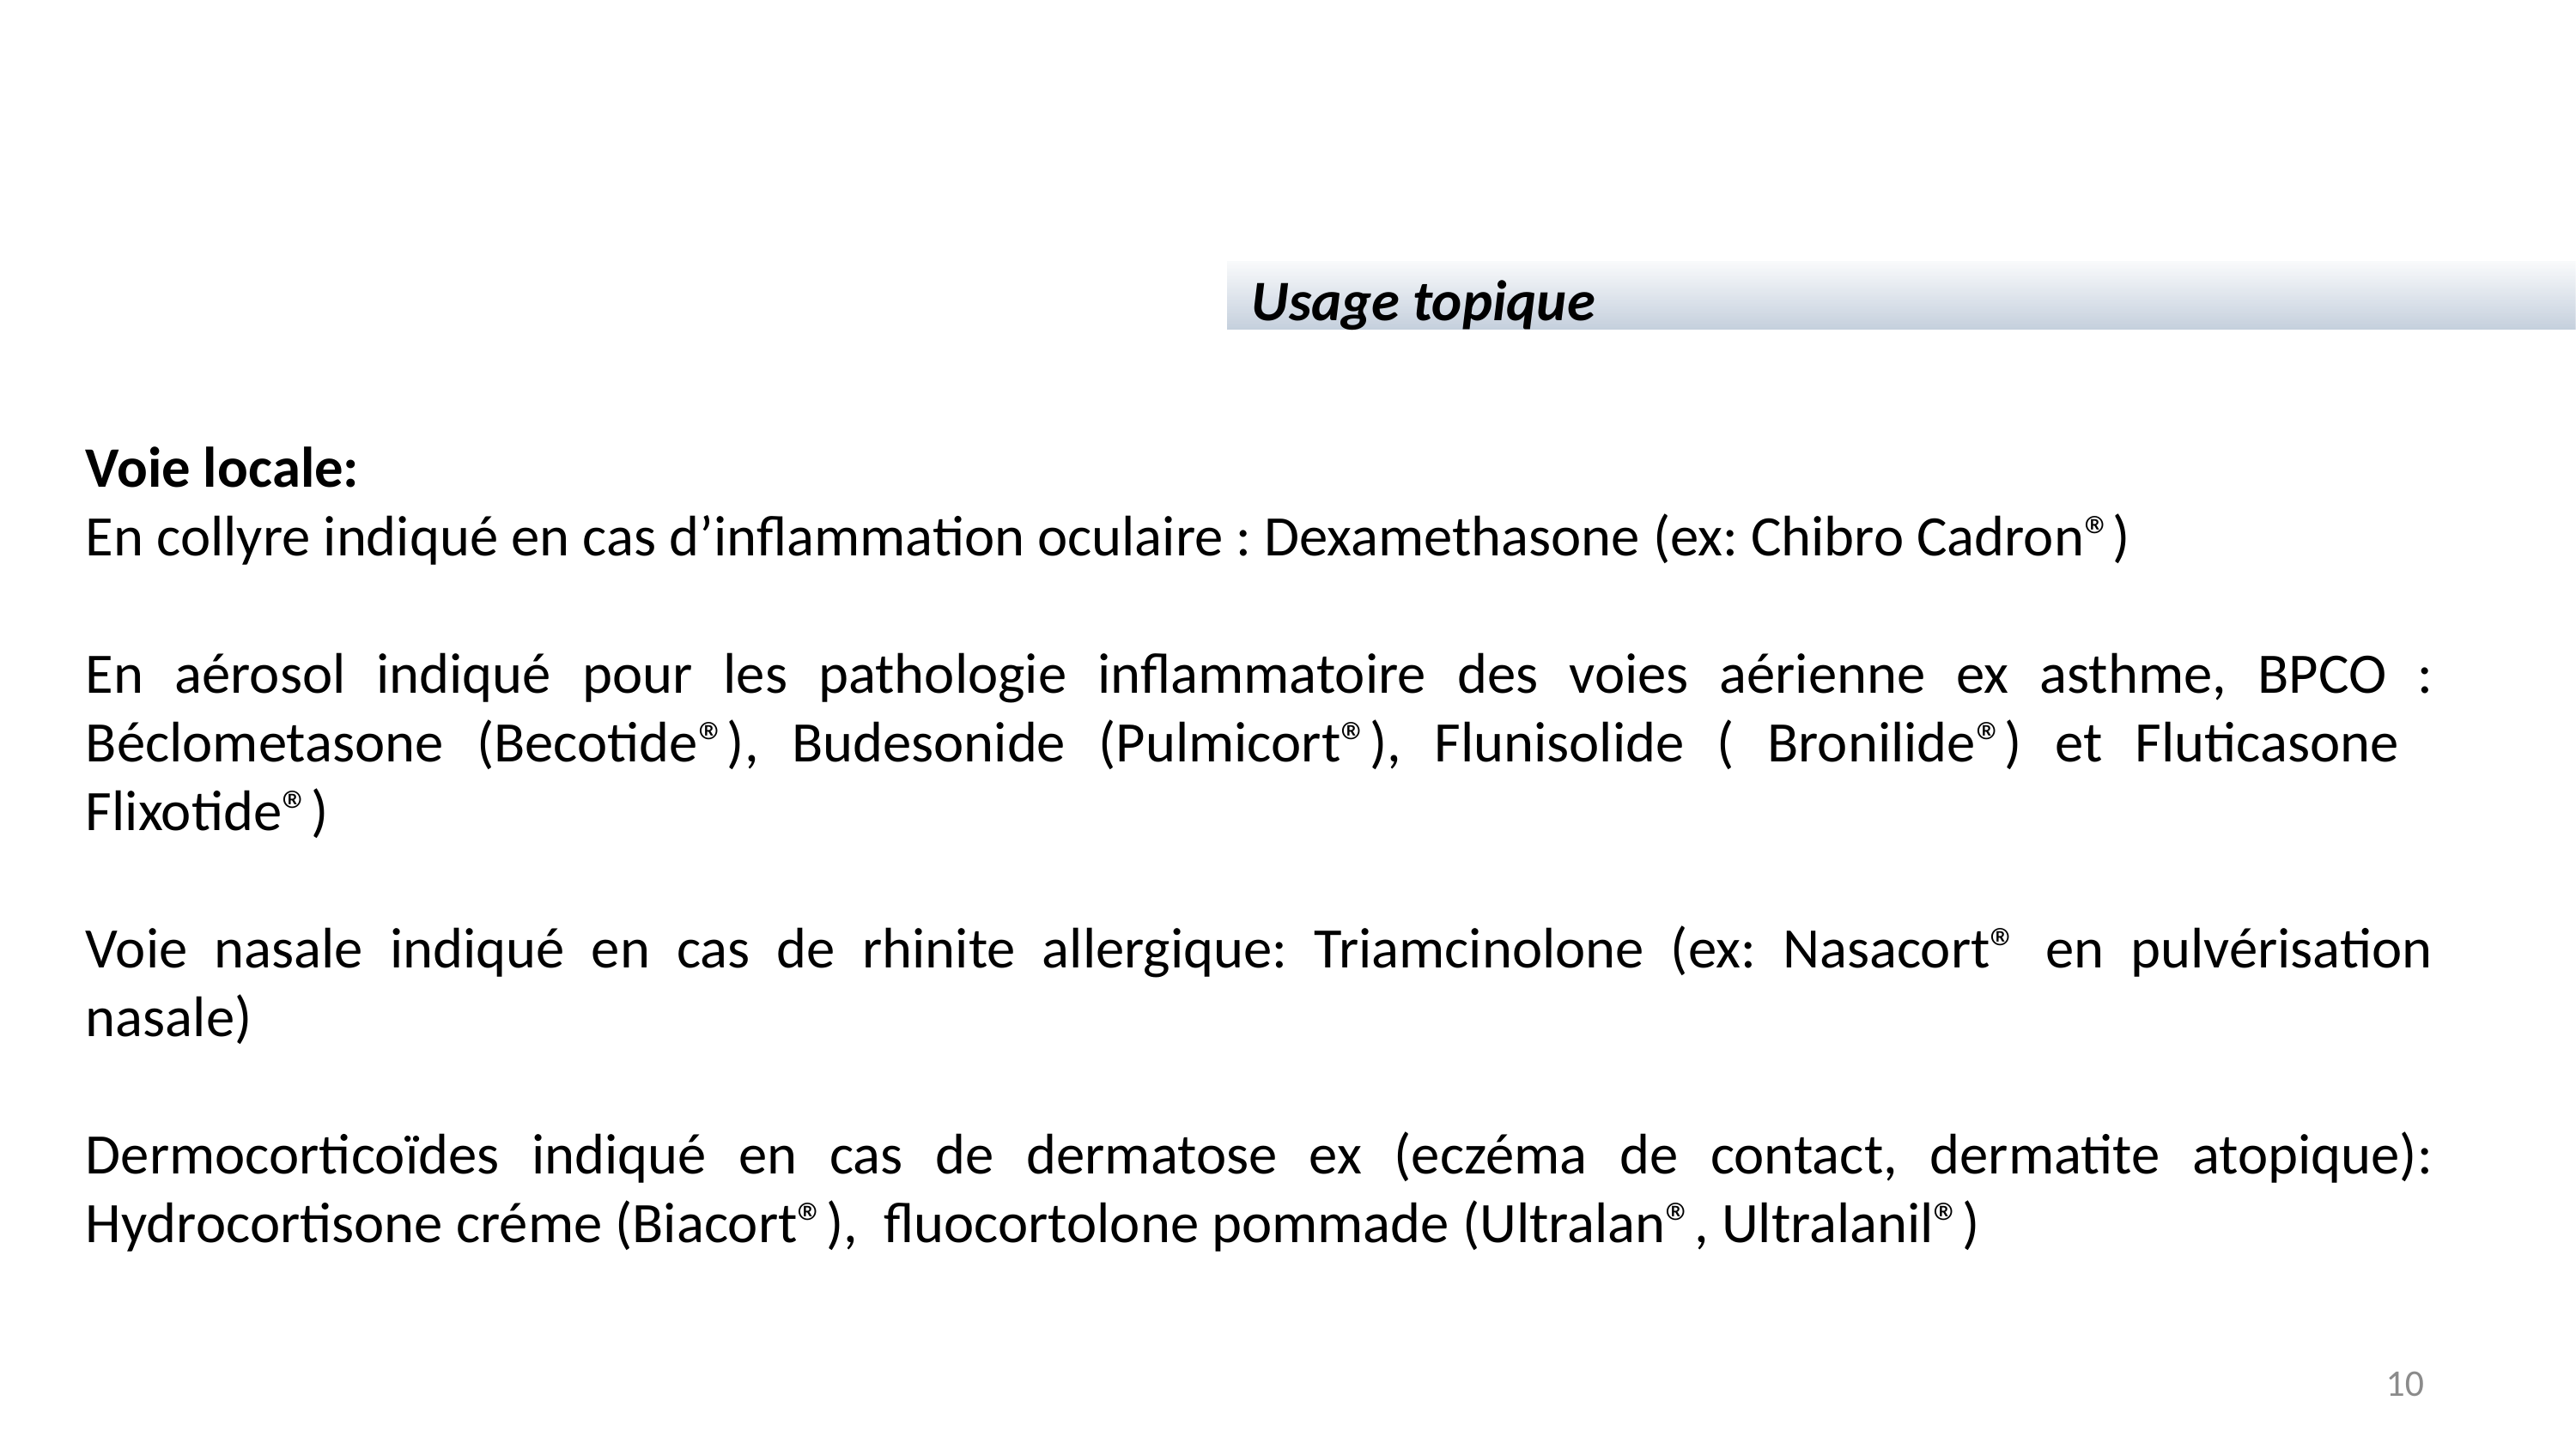

Usage topique
Voie locale:
En collyre indiqué en cas d’inflammation oculaire : Dexamethasone (ex: Chibro Cadron®)

En aérosol indiqué pour les pathologie inflammatoire des voies aérienne ex asthme, BPCO : Béclometasone (Becotide®), Budesonide (Pulmicort®), Flunisolide ( Bronilide®) et Fluticasone  Flixotide®)

Voie nasale indiqué en cas de rhinite allergique: Triamcinolone (ex: Nasacort® en pulvérisation nasale)

Dermocorticoïdes indiqué en cas de dermatose ex (eczéma de contact, dermatite atopique): Hydrocortisone créme (Biacort®),  fluocortolone pommade (Ultralan®, Ultralanil®)
10